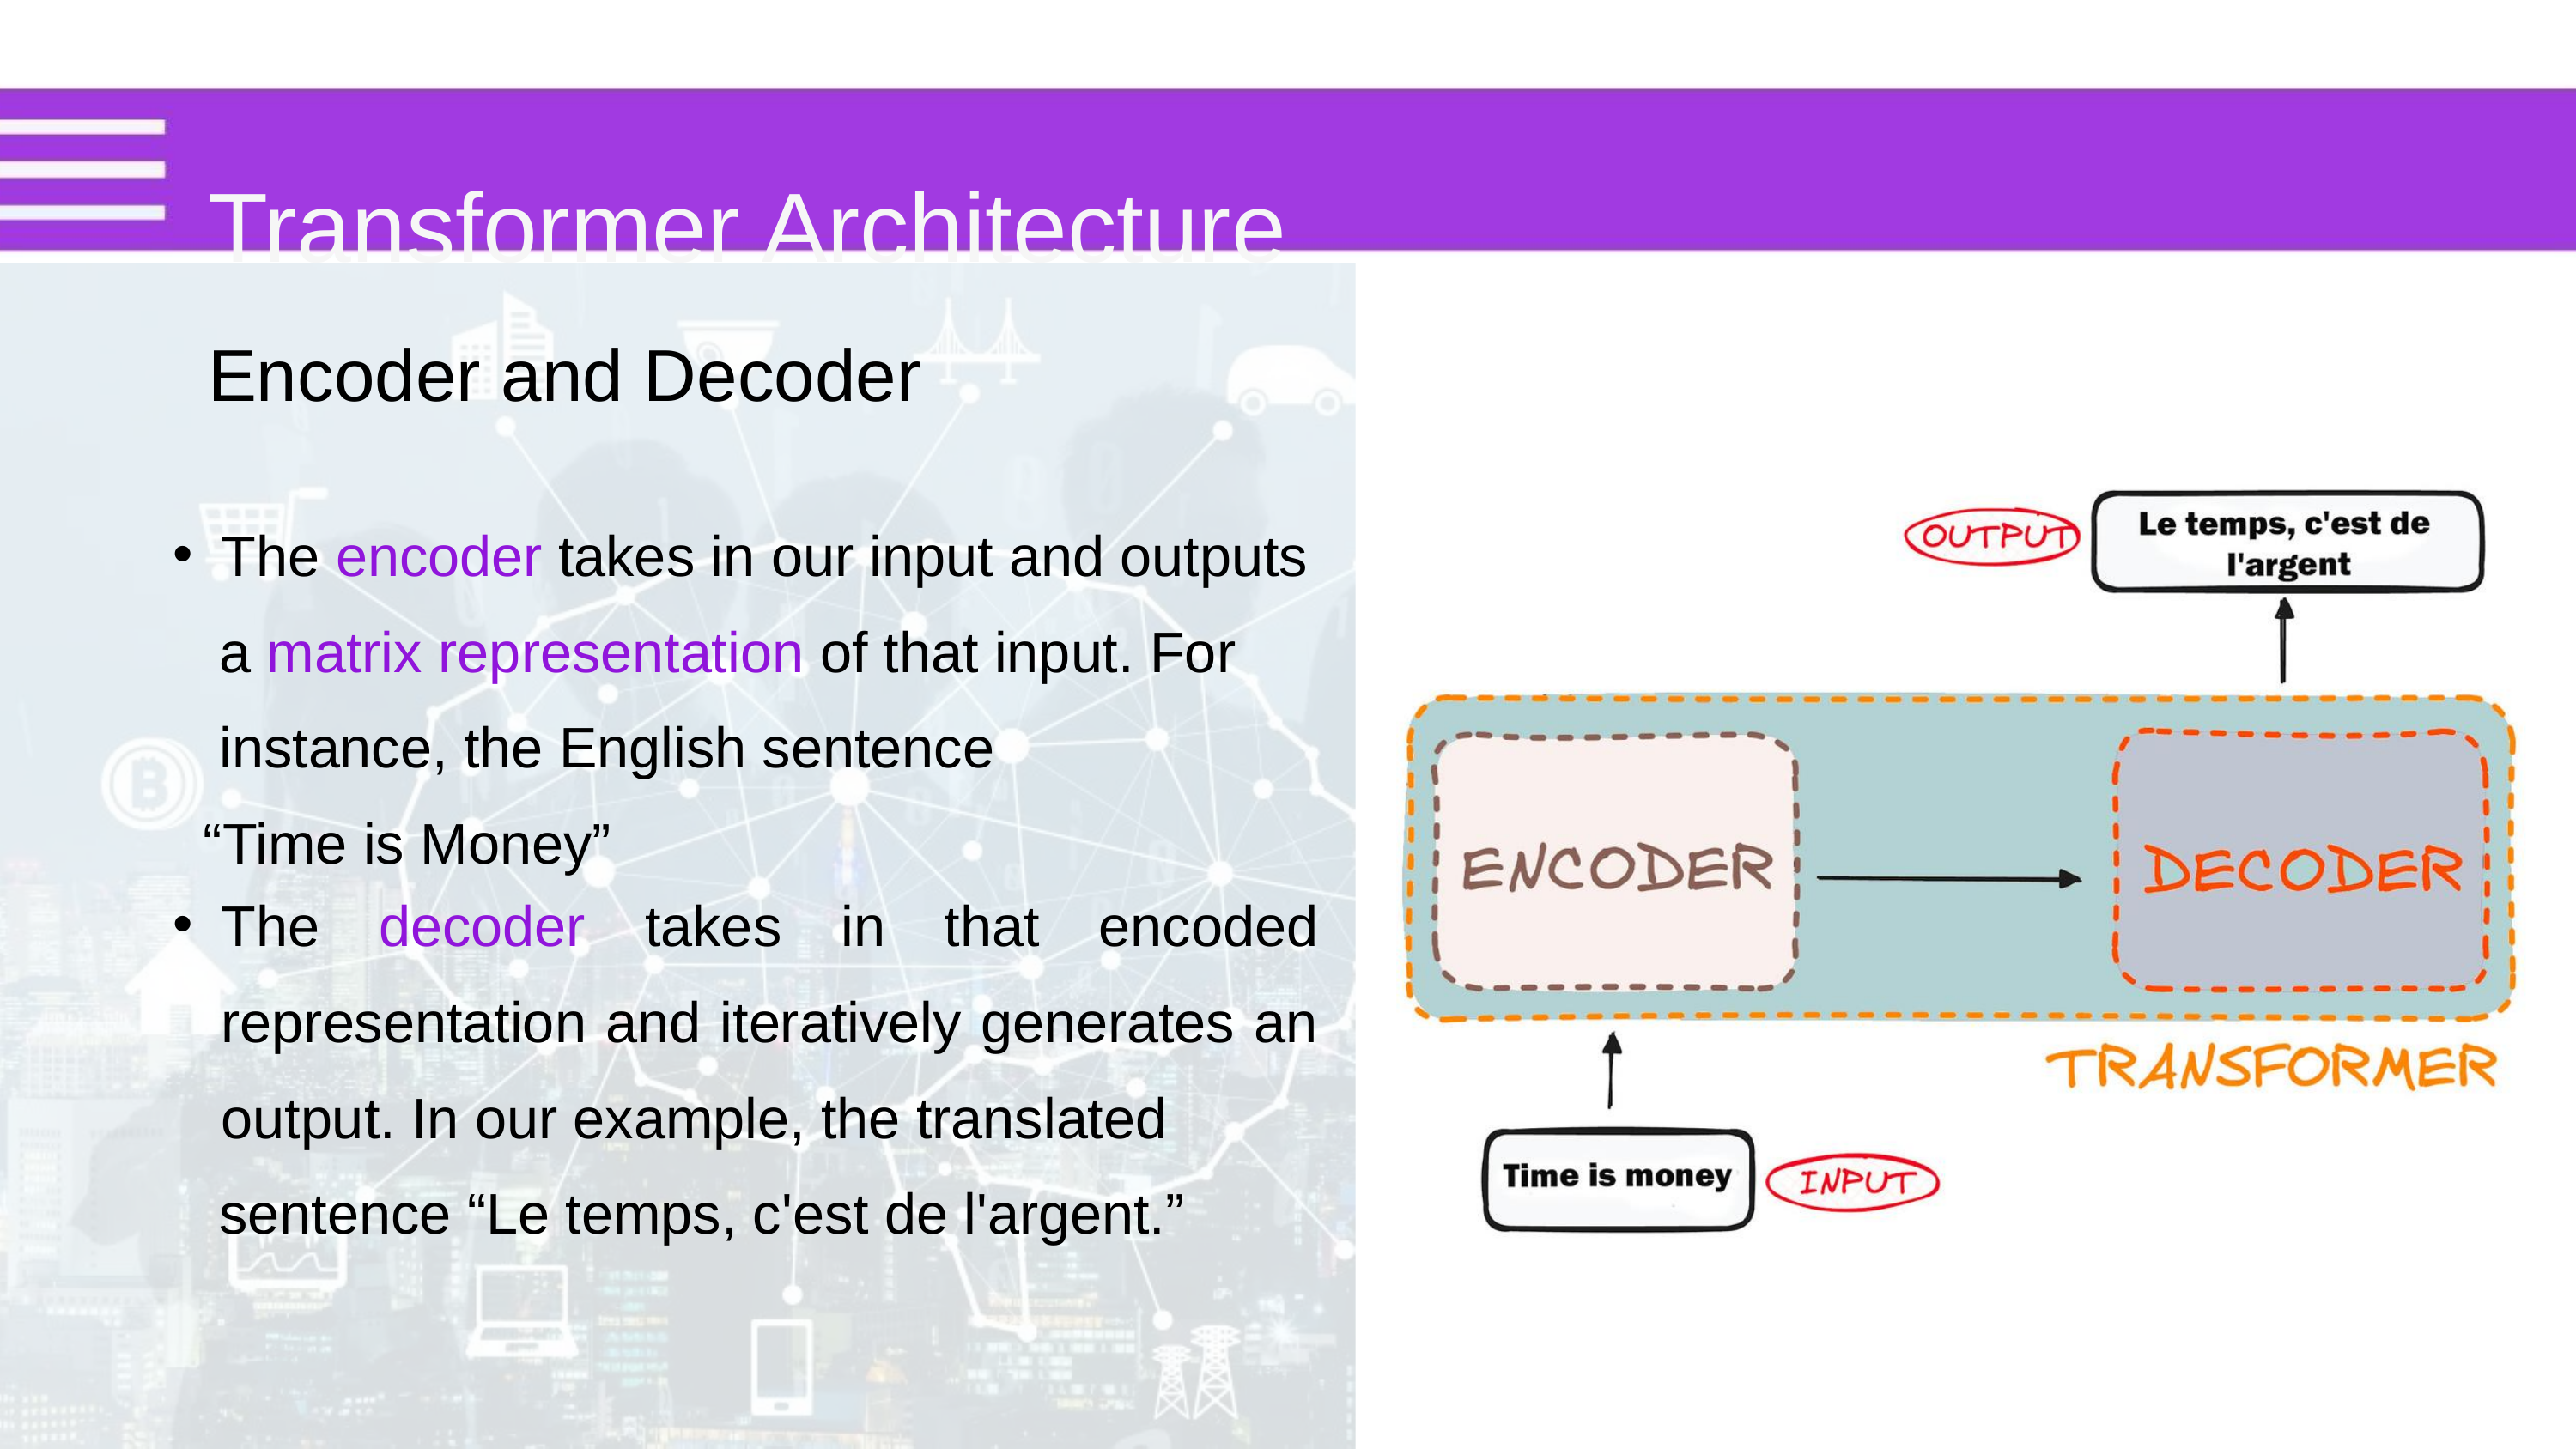

Transformer Architecture

Encoder and Decoder

The encoder takes in our input and outputs
      a matrix representation of that input. For
      instance, the English sentence
     “Time is Money”

The decoder takes in that encoded representation and iteratively generates an output. In our example, the translated
      sentence “Le temps, c'est de l'argent.”